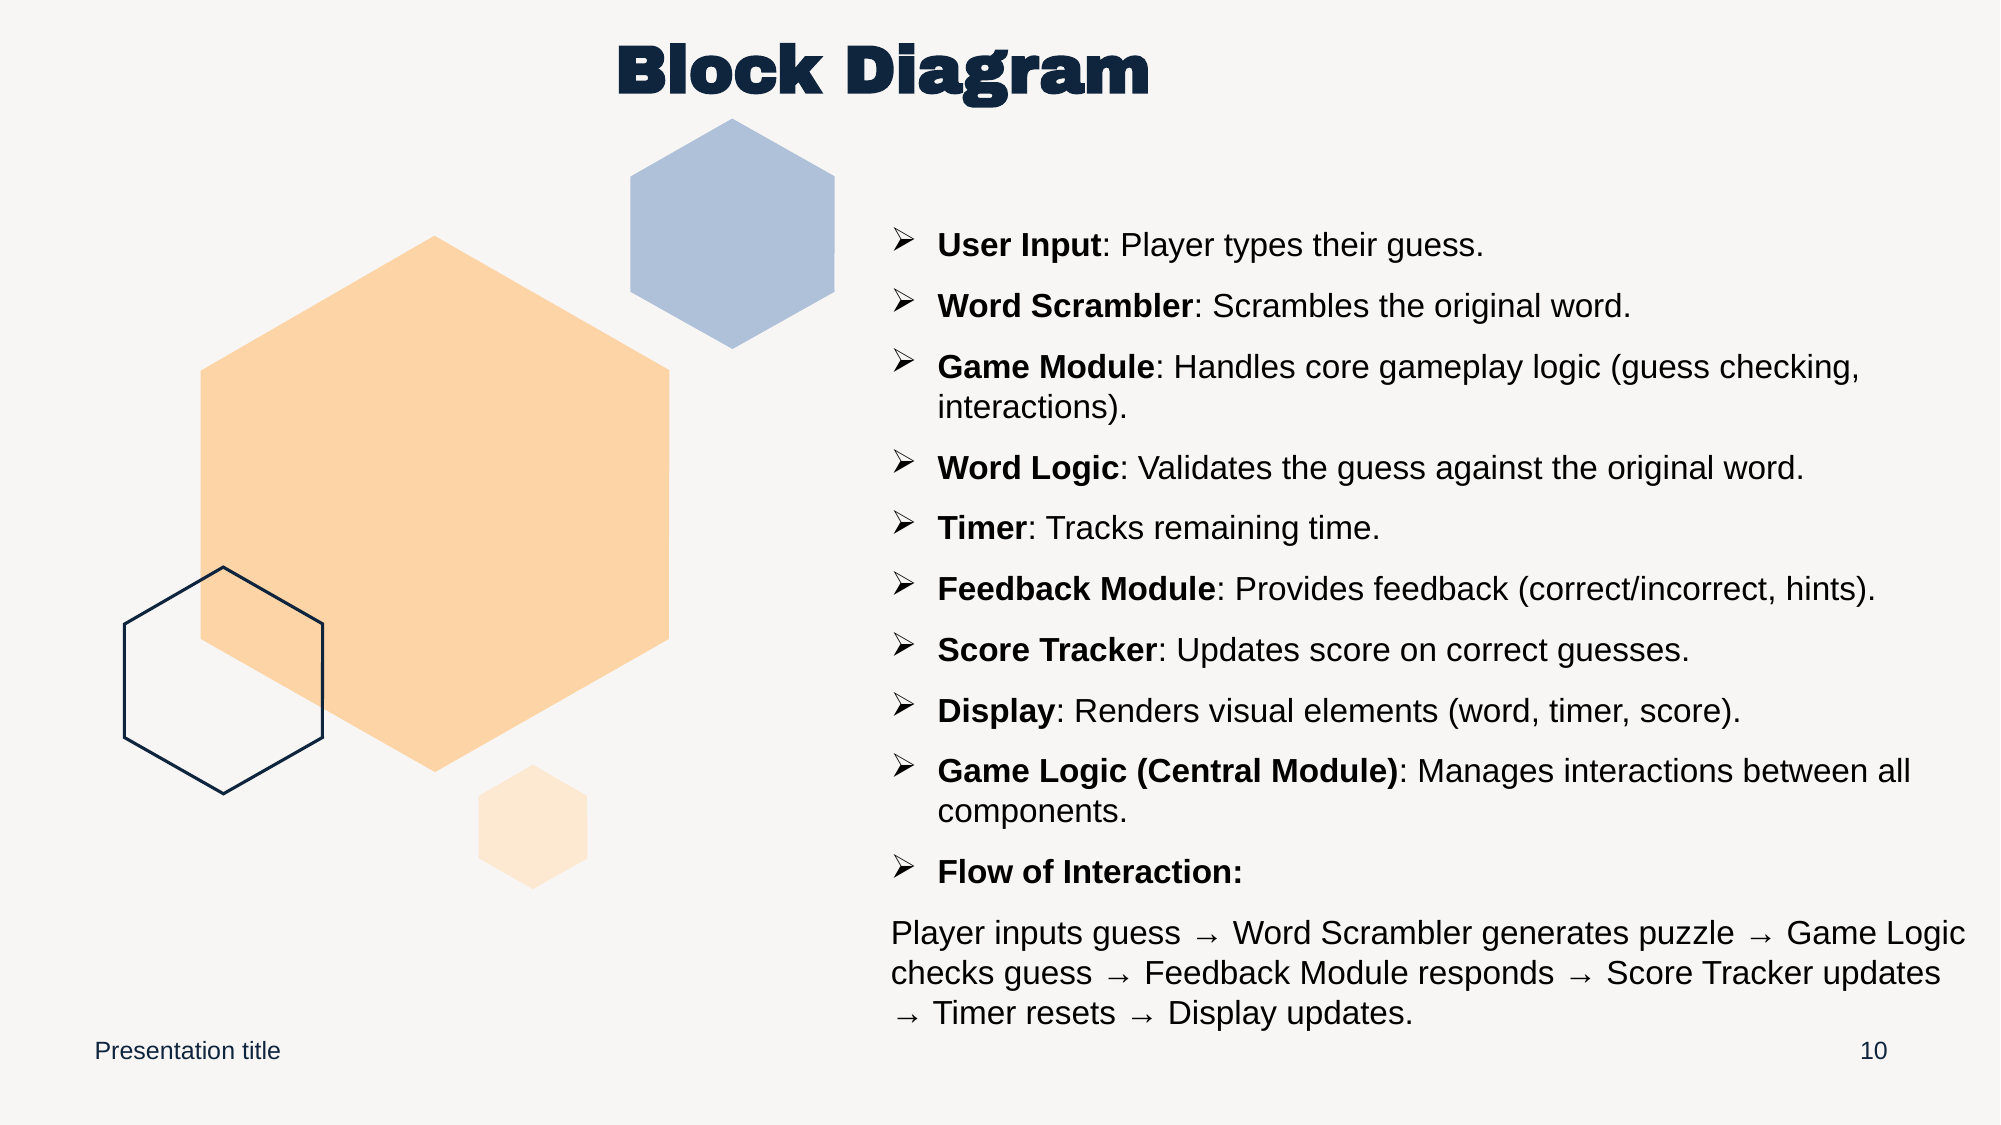

# Block Diagram
User Input: Player types their guess.
Word Scrambler: Scrambles the original word.
Game Module: Handles core gameplay logic (guess checking, interactions).
Word Logic: Validates the guess against the original word.
Timer: Tracks remaining time.
Feedback Module: Provides feedback (correct/incorrect, hints).
Score Tracker: Updates score on correct guesses.
Display: Renders visual elements (word, timer, score).
Game Logic (Central Module): Manages interactions between all components.
Flow of Interaction:
Player inputs guess → Word Scrambler generates puzzle → Game Logic checks guess → Feedback Module responds → Score Tracker updates → Timer resets → Display updates.

Presentation title
10